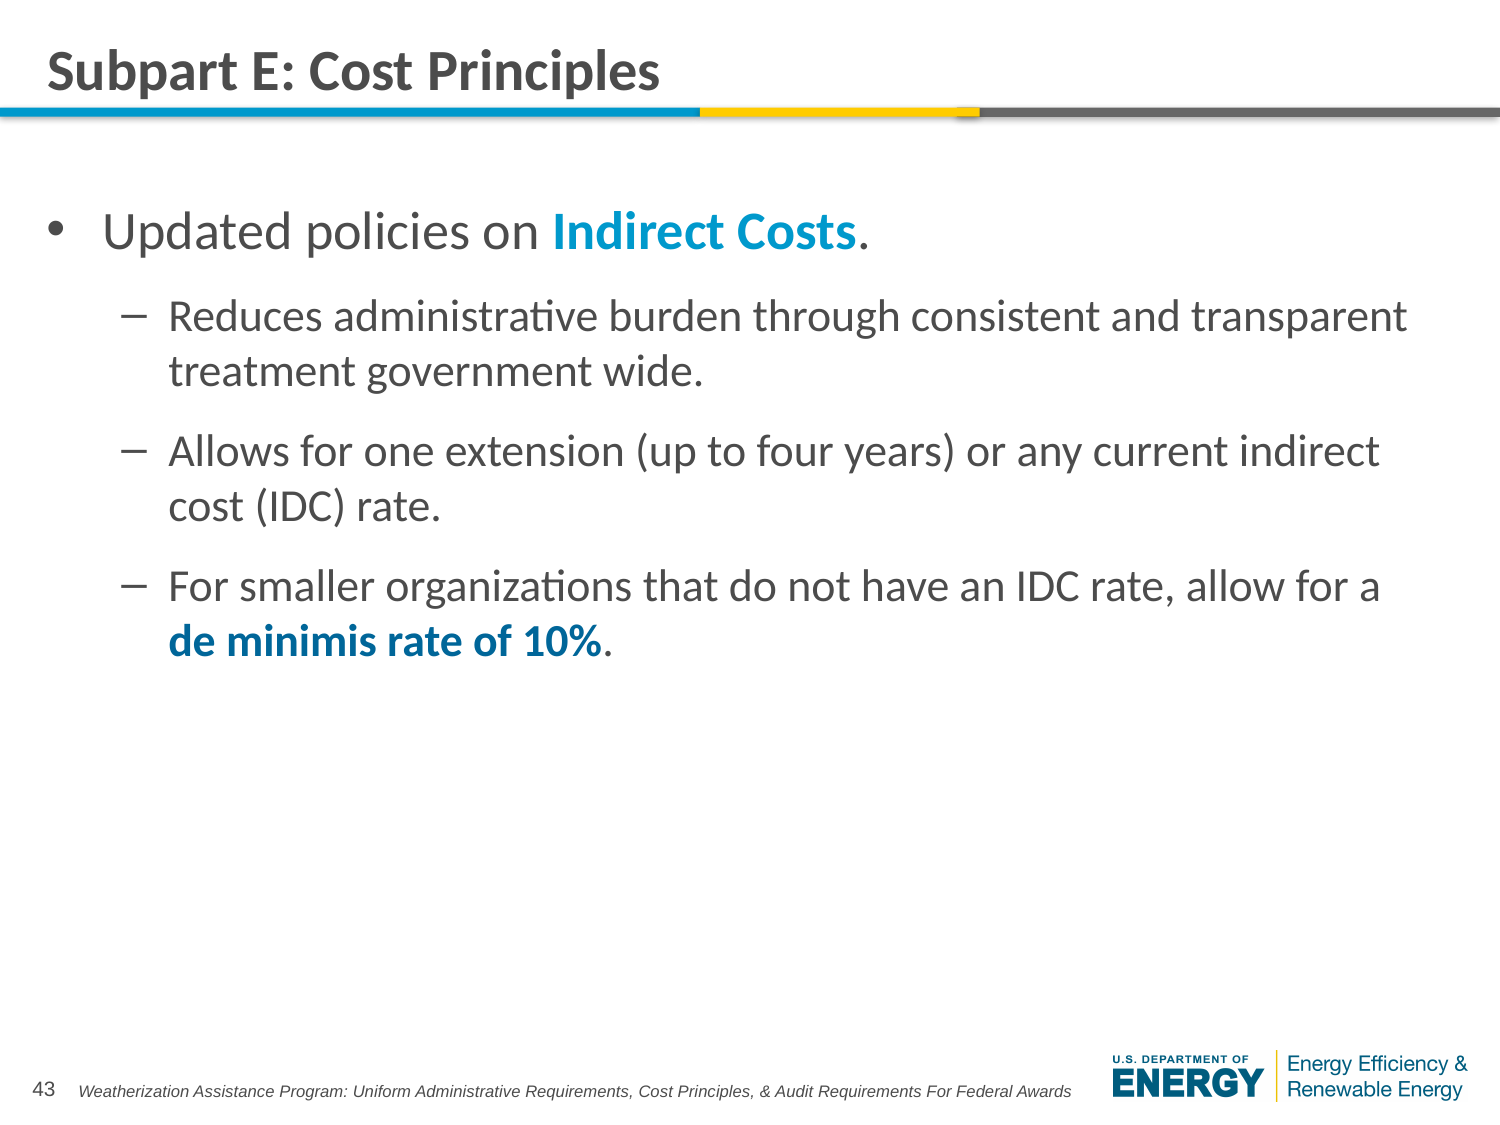

# Subpart E: Cost Principles
Updated policies on Indirect Costs.
Reduces administrative burden through consistent and transparent treatment government wide.
Allows for one extension (up to four years) or any current indirect cost (IDC) rate.
For smaller organizations that do not have an IDC rate, allow for a
de minimis rate of 10%.